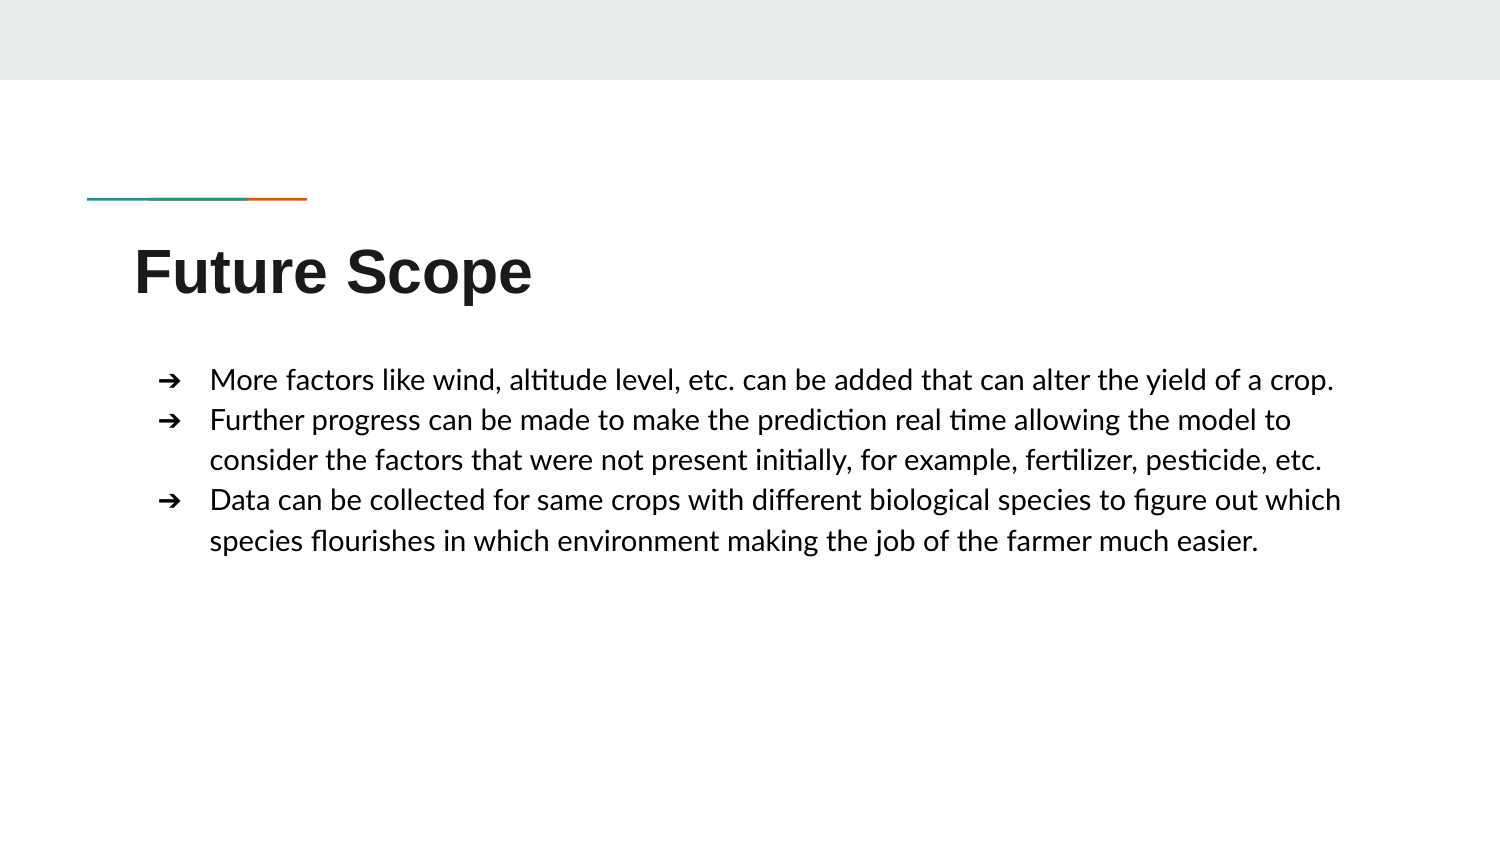

# Future Scope

More factors like wind, altitude level, etc. can be added that can alter the yield of a crop.
Further progress can be made to make the prediction real time allowing the model to consider the factors that were not present initially, for example, fertilizer, pesticide, etc.
Data can be collected for same crops with different biological species to figure out which species flourishes in which environment making the job of the farmer much easier.